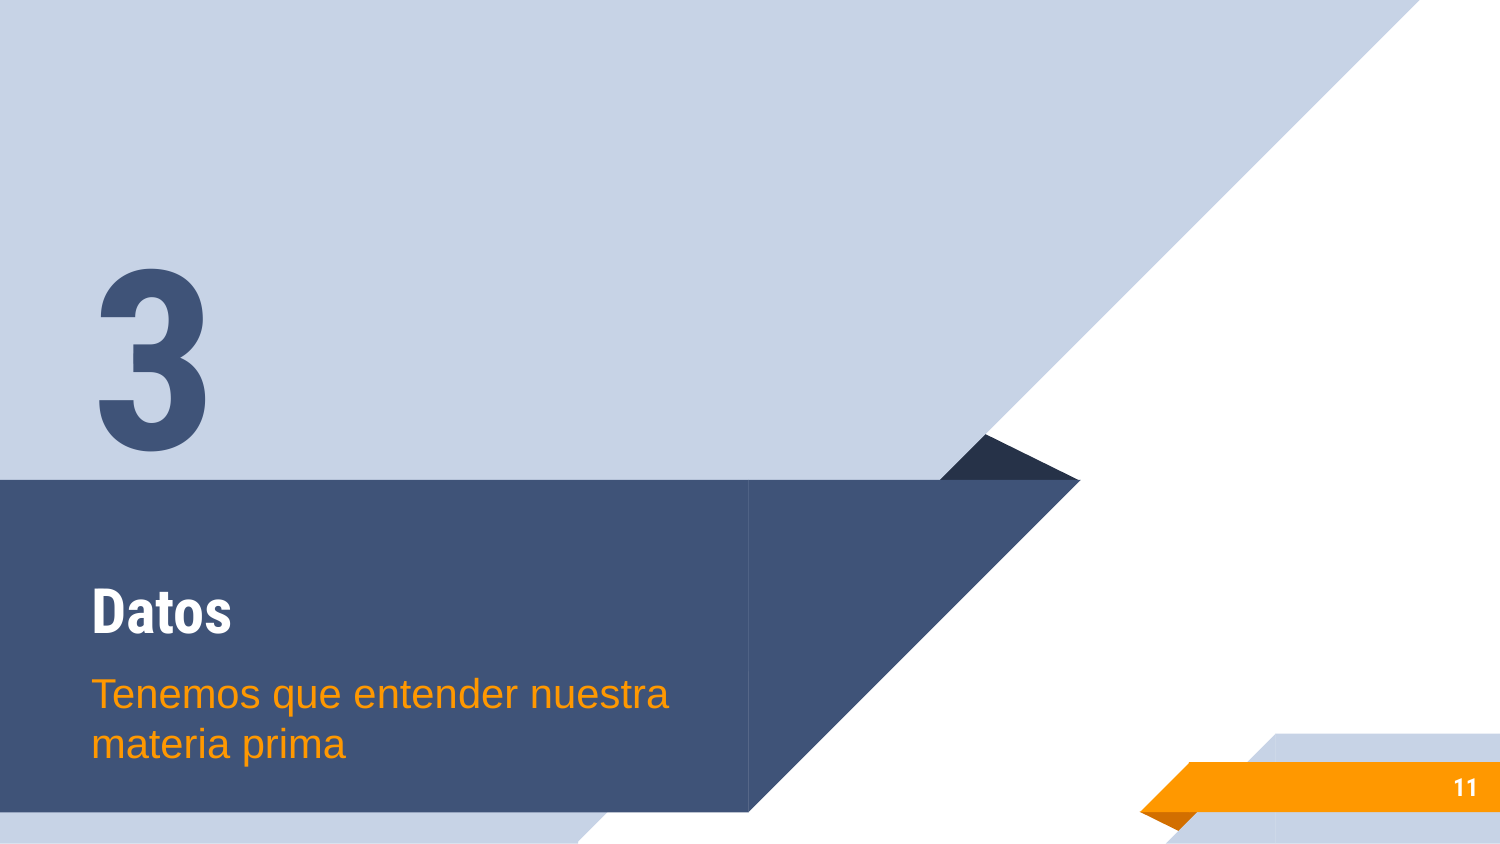

3
# Datos
Tenemos que entender nuestra materia prima
11